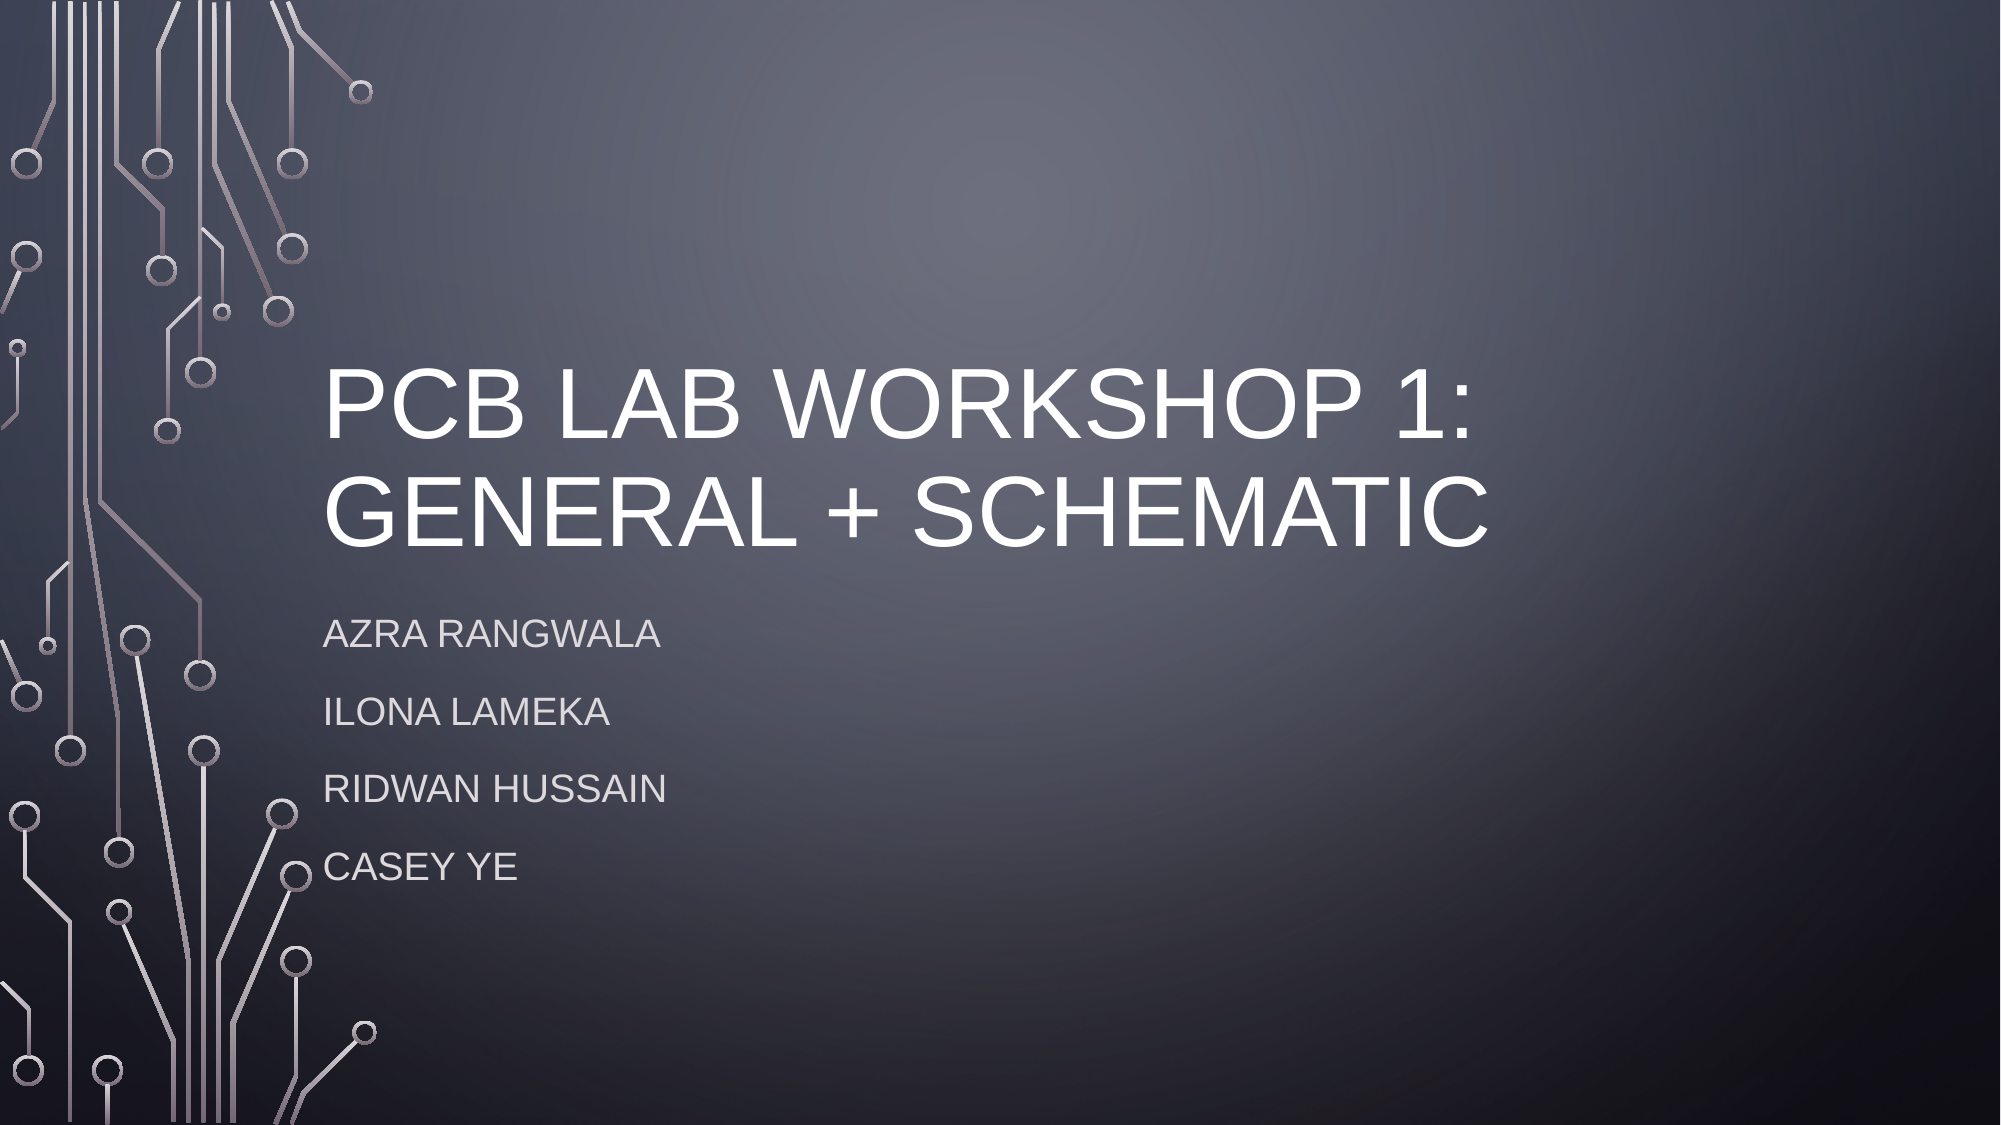

# PCB LAB Workshop 1: General + Schematic
Azra Rangwala
Ilona Lameka
Ridwan Hussain
Casey ye